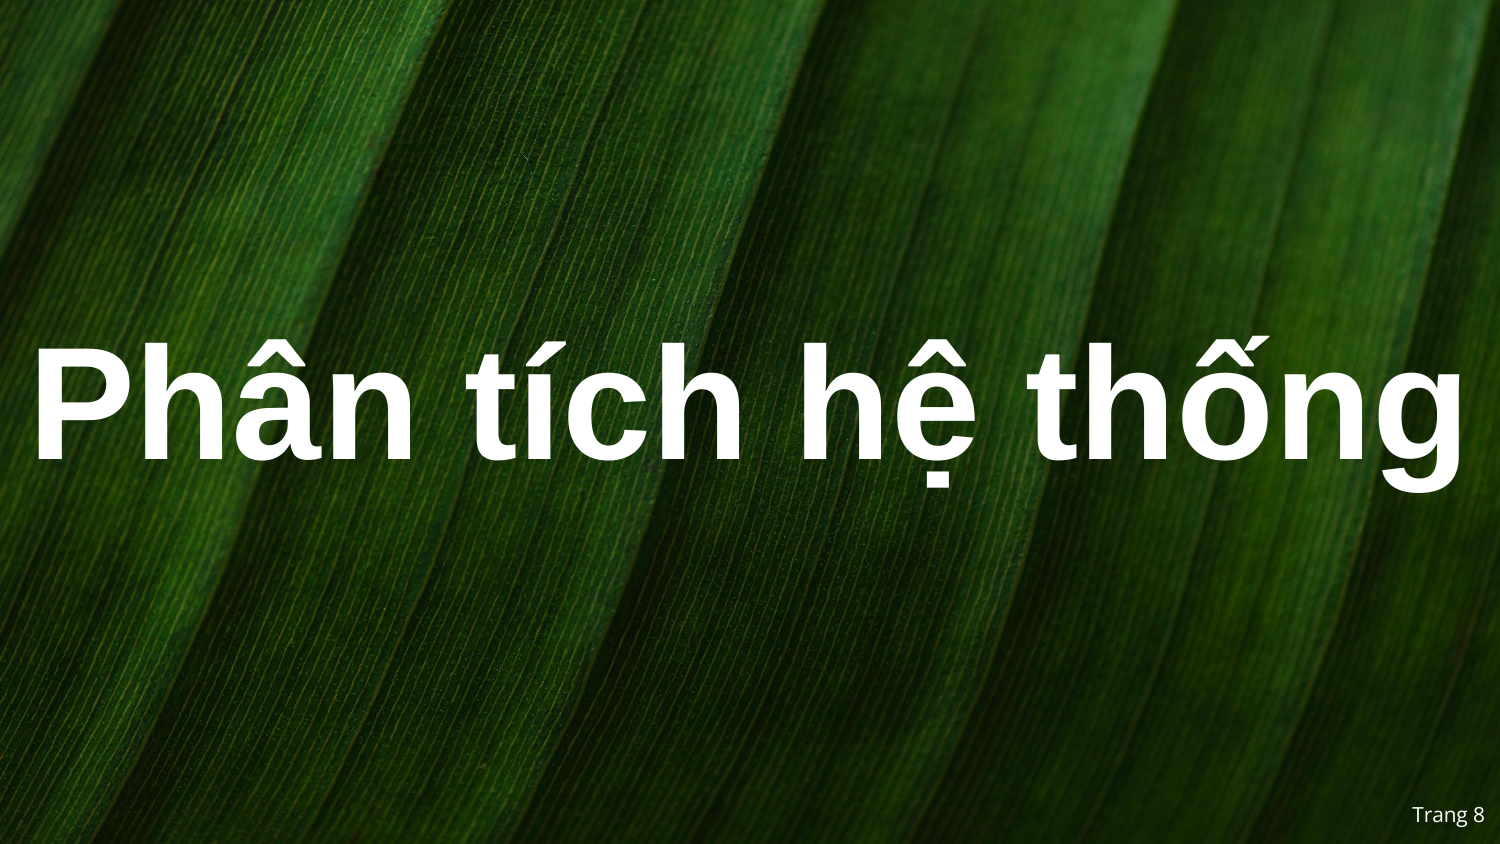

# Phân tích hệ thống
Trang 8